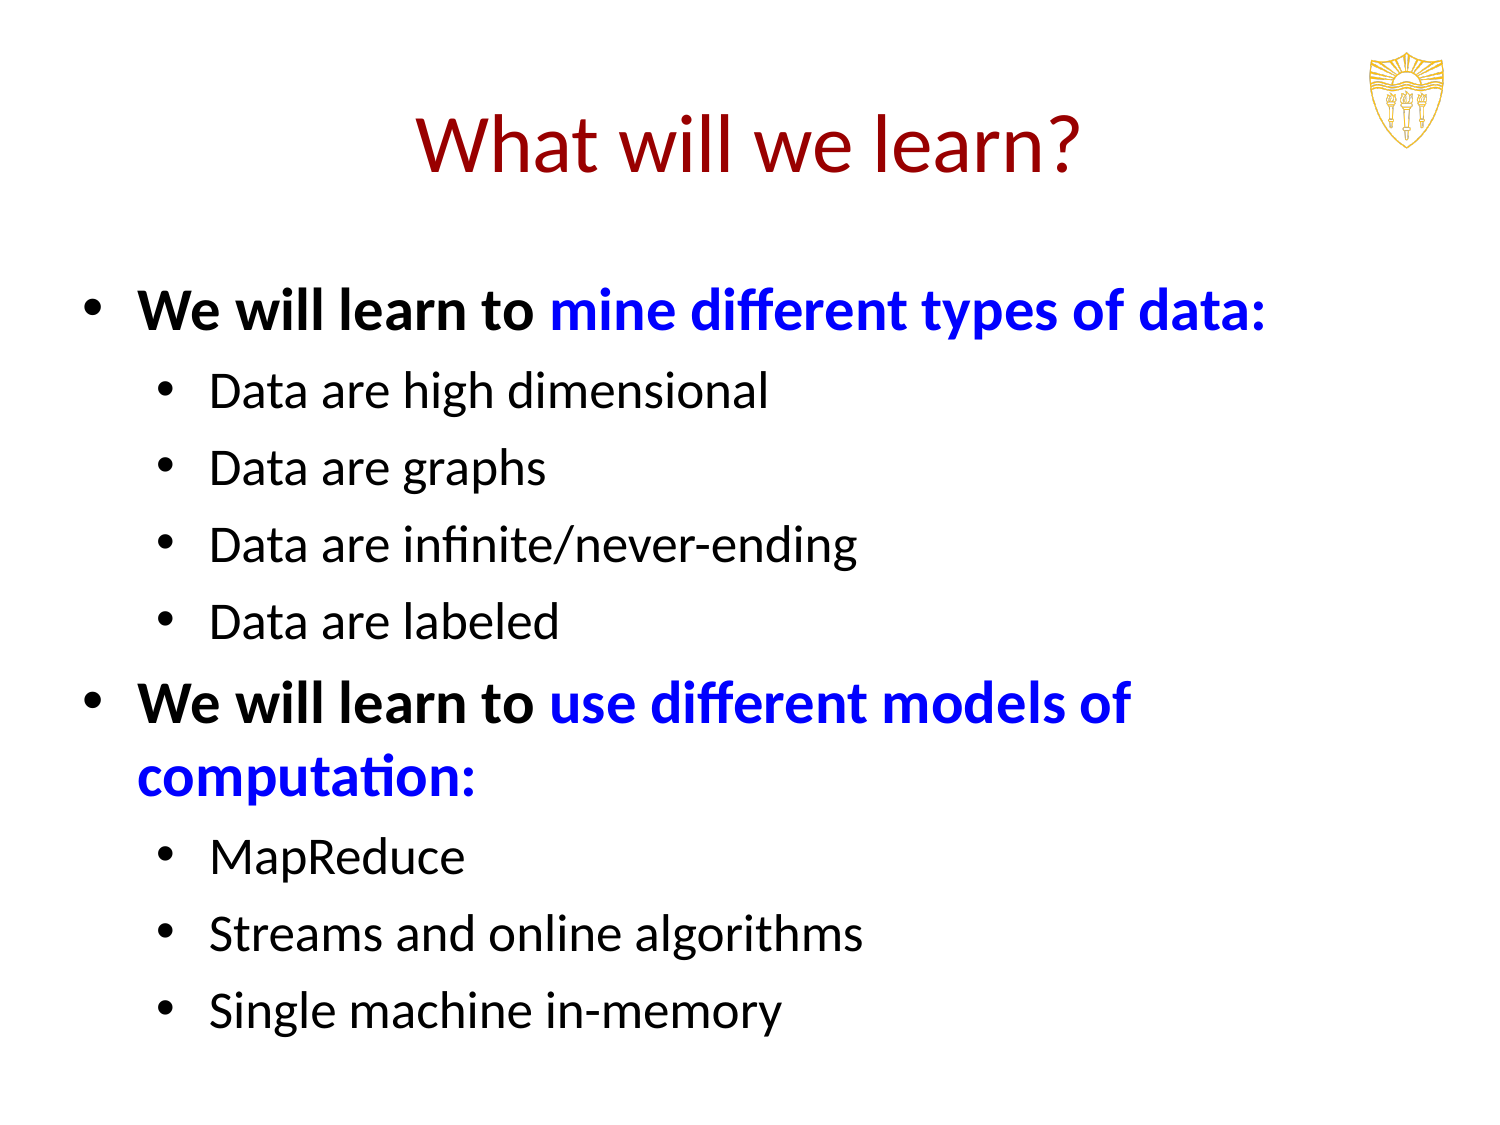

# What will we learn?
We will learn to mine different types of data:
Data are high dimensional
Data are graphs
Data are infinite/never-ending
Data are labeled
We will learn to use different models of computation:
MapReduce
Streams and online algorithms
Single machine in-memory